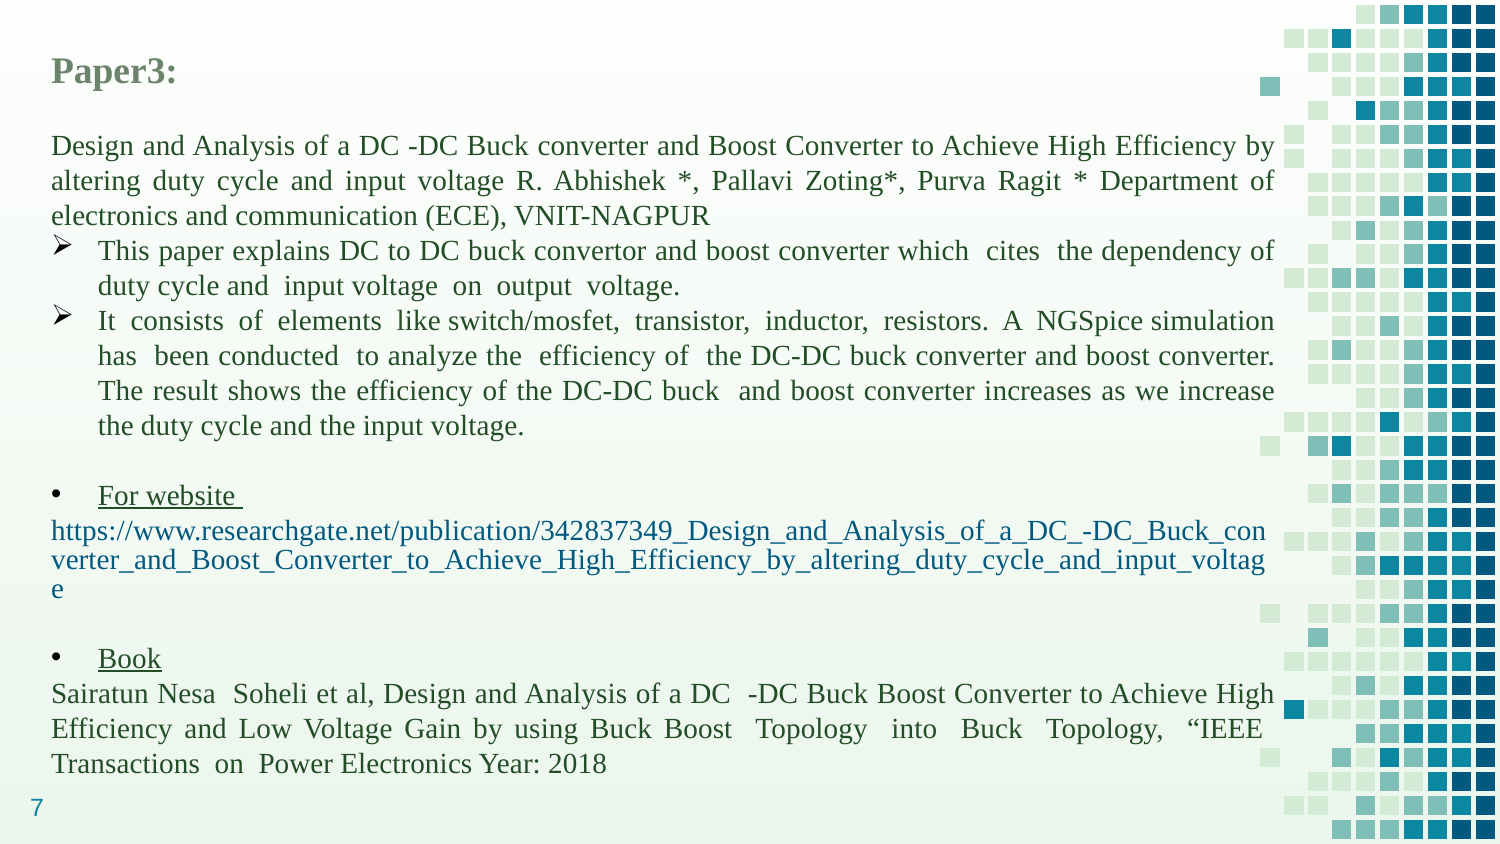

Paper3:

Design and Analysis of a DC -DC Buck converter and Boost Converter to Achieve High Efficiency by altering duty cycle and input voltage R. Abhishek *, Pallavi Zoting*, Purva Ragit * Department of electronics and communication (ECE), VNIT-NAGPUR
This paper explains DC to DC buck convertor and boost converter which  cites  the dependency of duty cycle and  input voltage  on  output  voltage.
It  consists  of  elements  like switch/mosfet,  transistor,  inductor,  resistors.  A  NGSpice simulation has  been conducted  to analyze the  efficiency of  the DC-DC buck converter and boost converter. The result shows the efficiency of the DC-DC buck  and boost converter increases as we increase the duty cycle and the input voltage.

For website
https://www.researchgate.net/publication/342837349_Design_and_Analysis_of_a_DC_-DC_Buck_converter_and_Boost_Converter_to_Achieve_High_Efficiency_by_altering_duty_cycle_and_input_voltage

Book
Sairatun Nesa  Soheli et al, Design and Analysis of a DC  -DC Buck Boost Converter to Achieve High Efficiency and Low Voltage Gain by using Buck Boost  Topology  into  Buck  Topology,  “IEEE  Transactions  on  Power Electronics Year: 2018
7